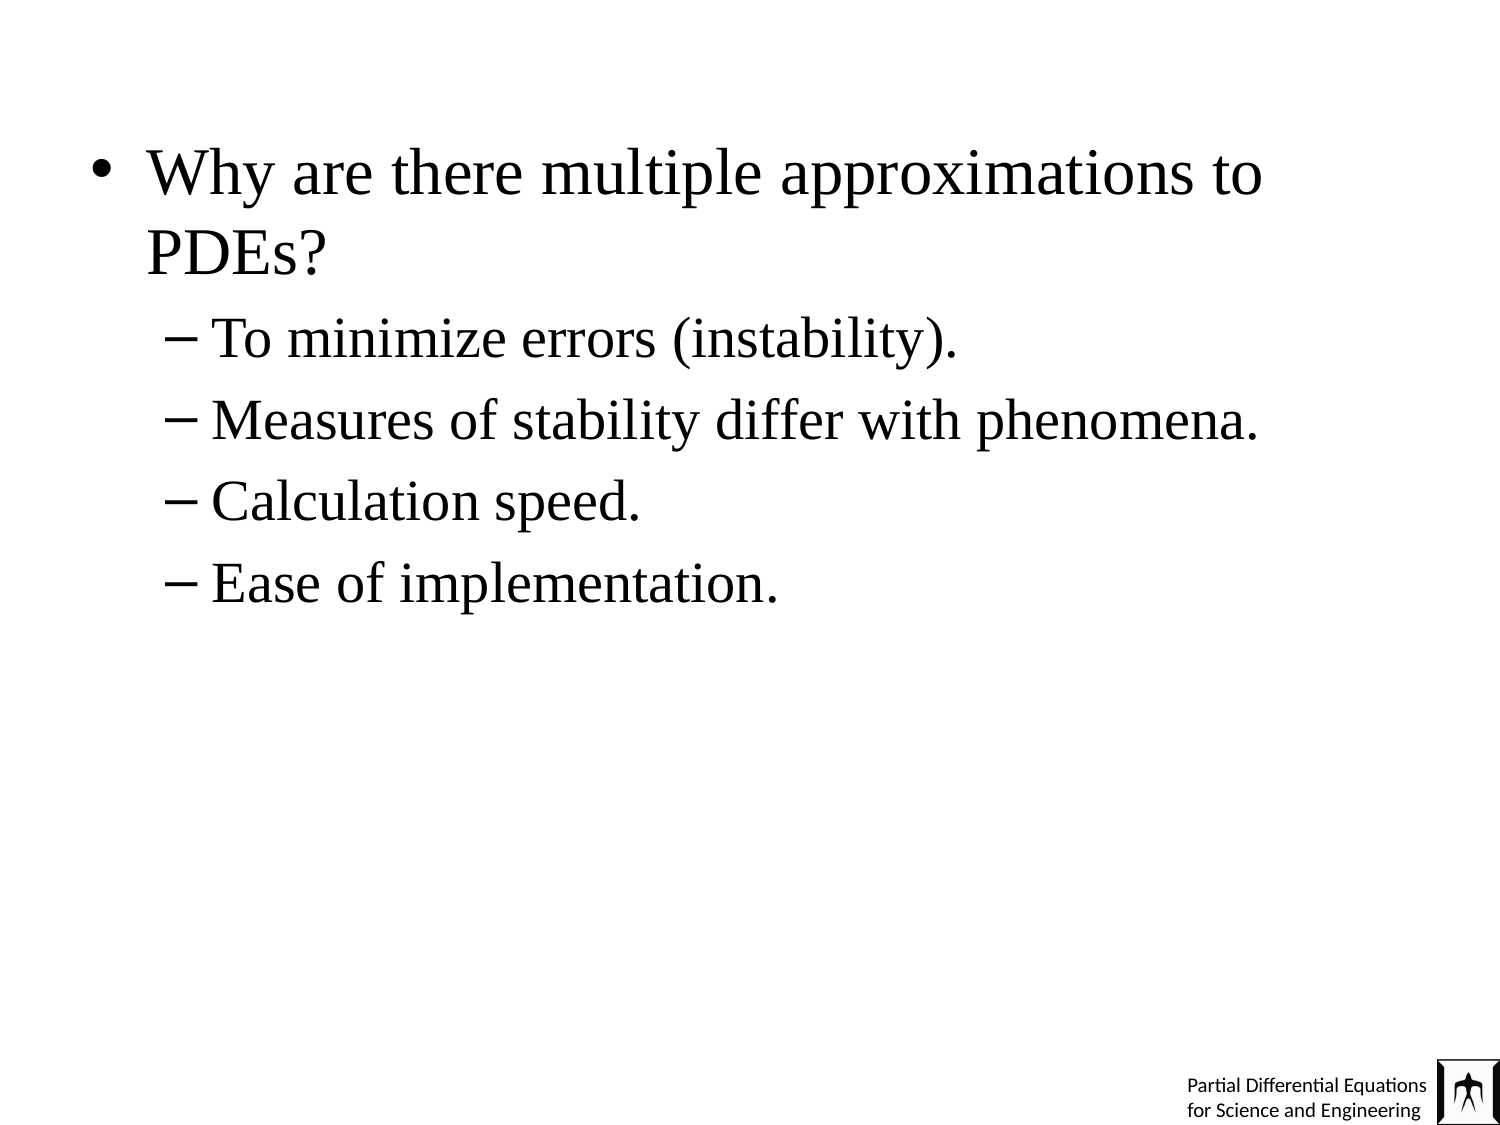

#
Why are there multiple approximations to PDEs?
To minimize errors (instability).
Measures of stability differ with phenomena.
Calculation speed.
Ease of implementation.